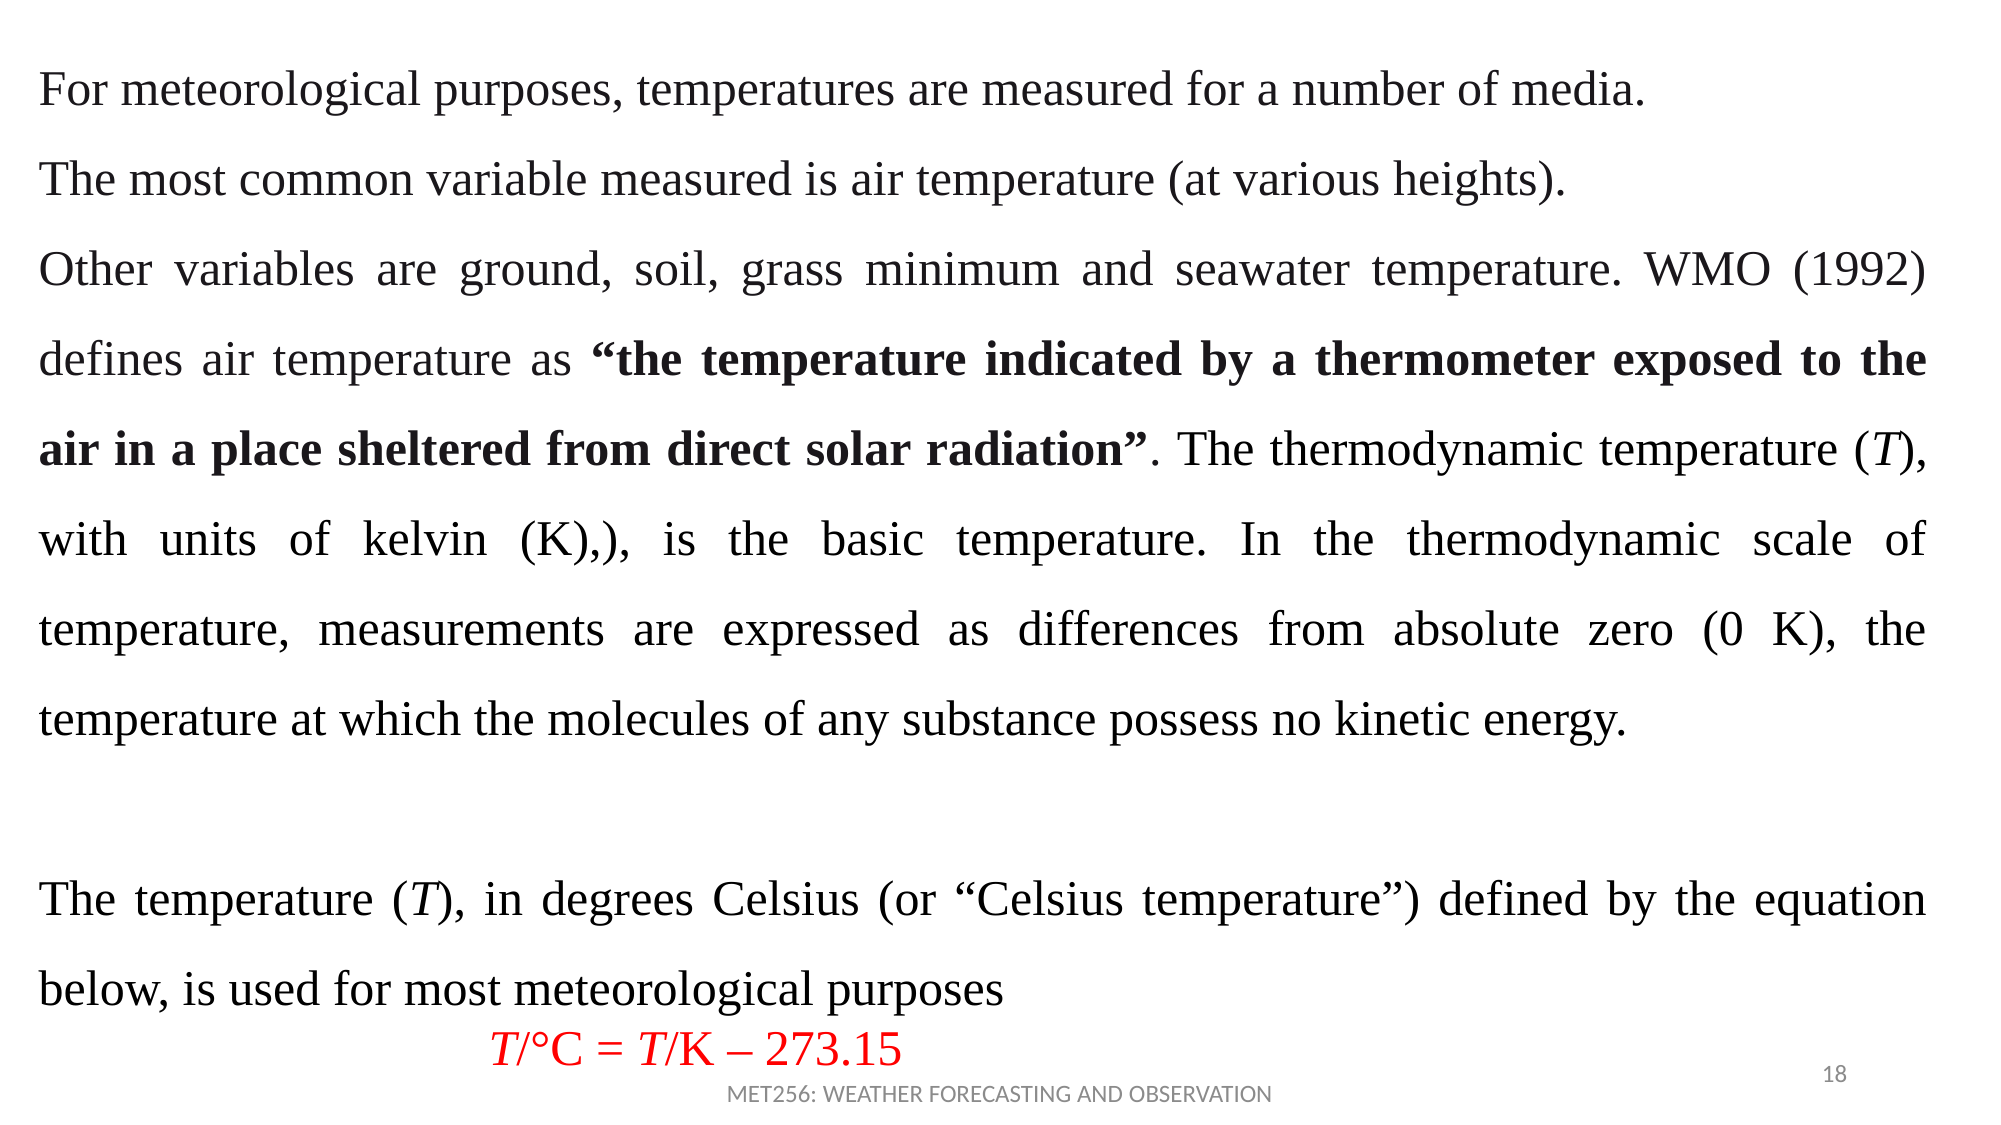

For meteorological purposes, temperatures are measured for a number of media.
The most common variable measured is air temperature (at various heights).
Other variables are ground, soil, grass minimum and seawater temperature. WMO (1992) defines air temperature as “the temperature indicated by a thermometer exposed to the air in a place sheltered from direct solar radiation”. The thermodynamic temperature (T), with units of kelvin (K),), is the basic temperature. In the thermodynamic scale of temperature, measurements are expressed as differences from absolute zero (0 K), the temperature at which the molecules of any substance possess no kinetic energy.

The temperature (T), in degrees Celsius (or “Celsius temperature”) defined by the equation below, is used for most meteorological purposes
			T/°C = T/K – 273.15
18
MET256: WEATHER FORECASTING AND OBSERVATION